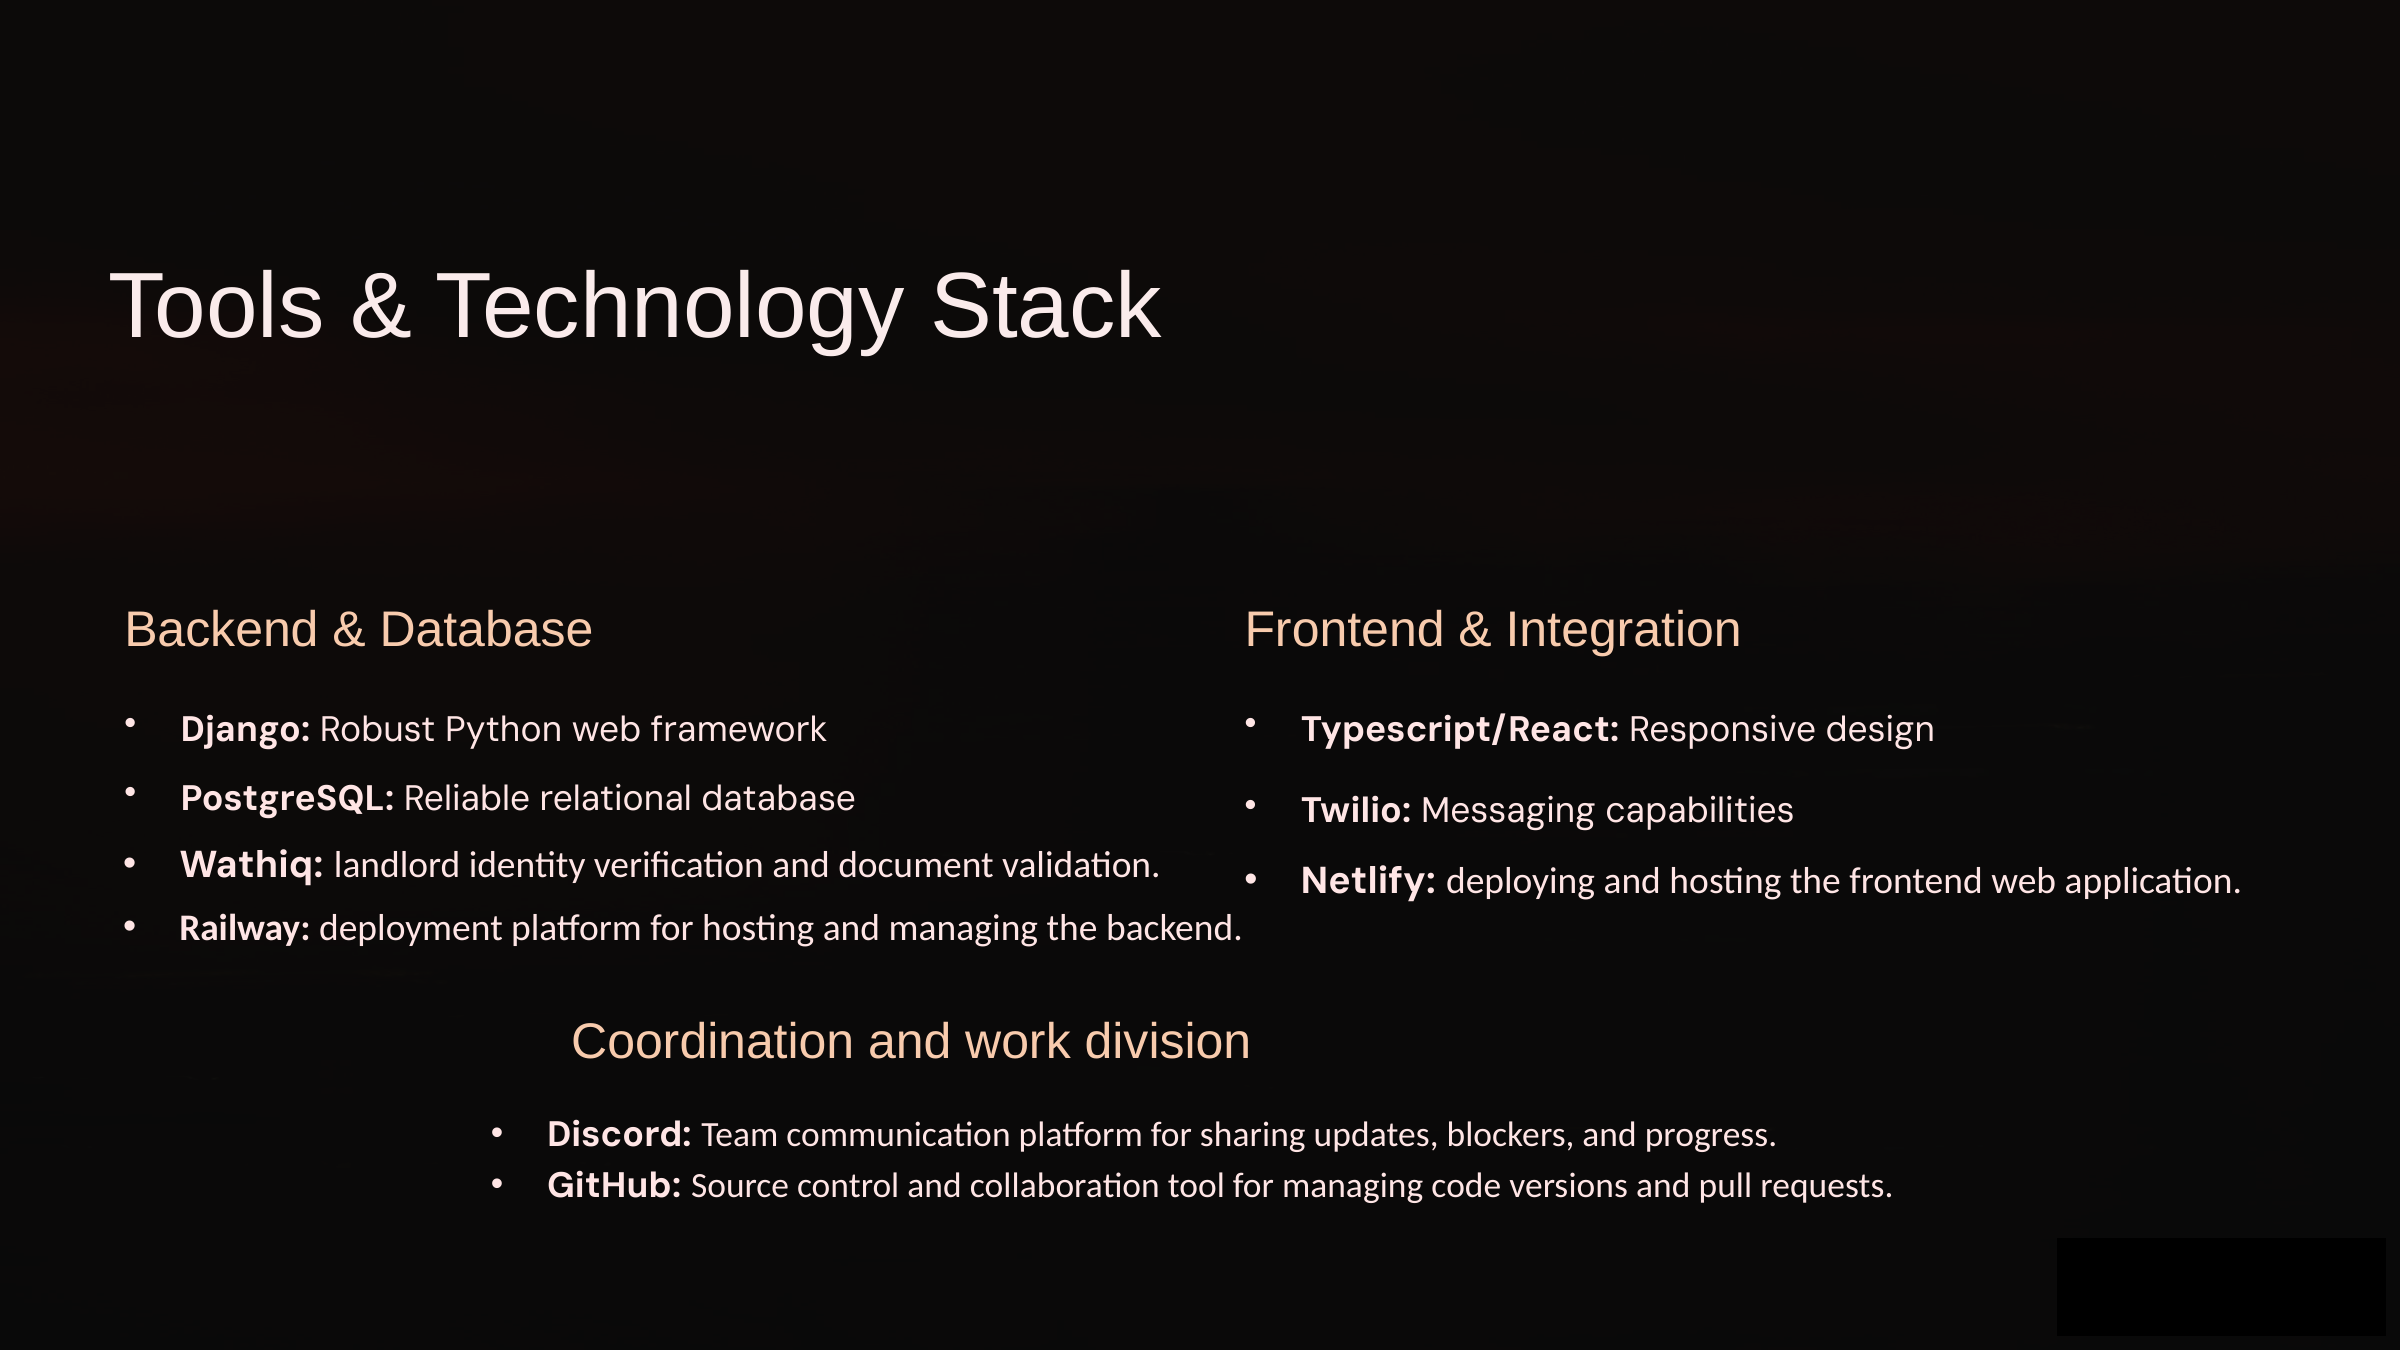

Tools & Technology Stack
Backend & Database
Frontend & Integration
Django: Robust Python web framework
Typescript/React: Responsive design
PostgreSQL: Reliable relational database

Twilio: Messaging capabilities
Wathiq: landlord identity verification and document validation.
Netlify: deploying and hosting the frontend web application.
Railway: deployment platform for hosting and managing the backend.
Coordination and work division
Discord: Team communication platform for sharing updates, blockers, and progress.
GitHub: Source control and collaboration tool for managing code versions and pull requests.